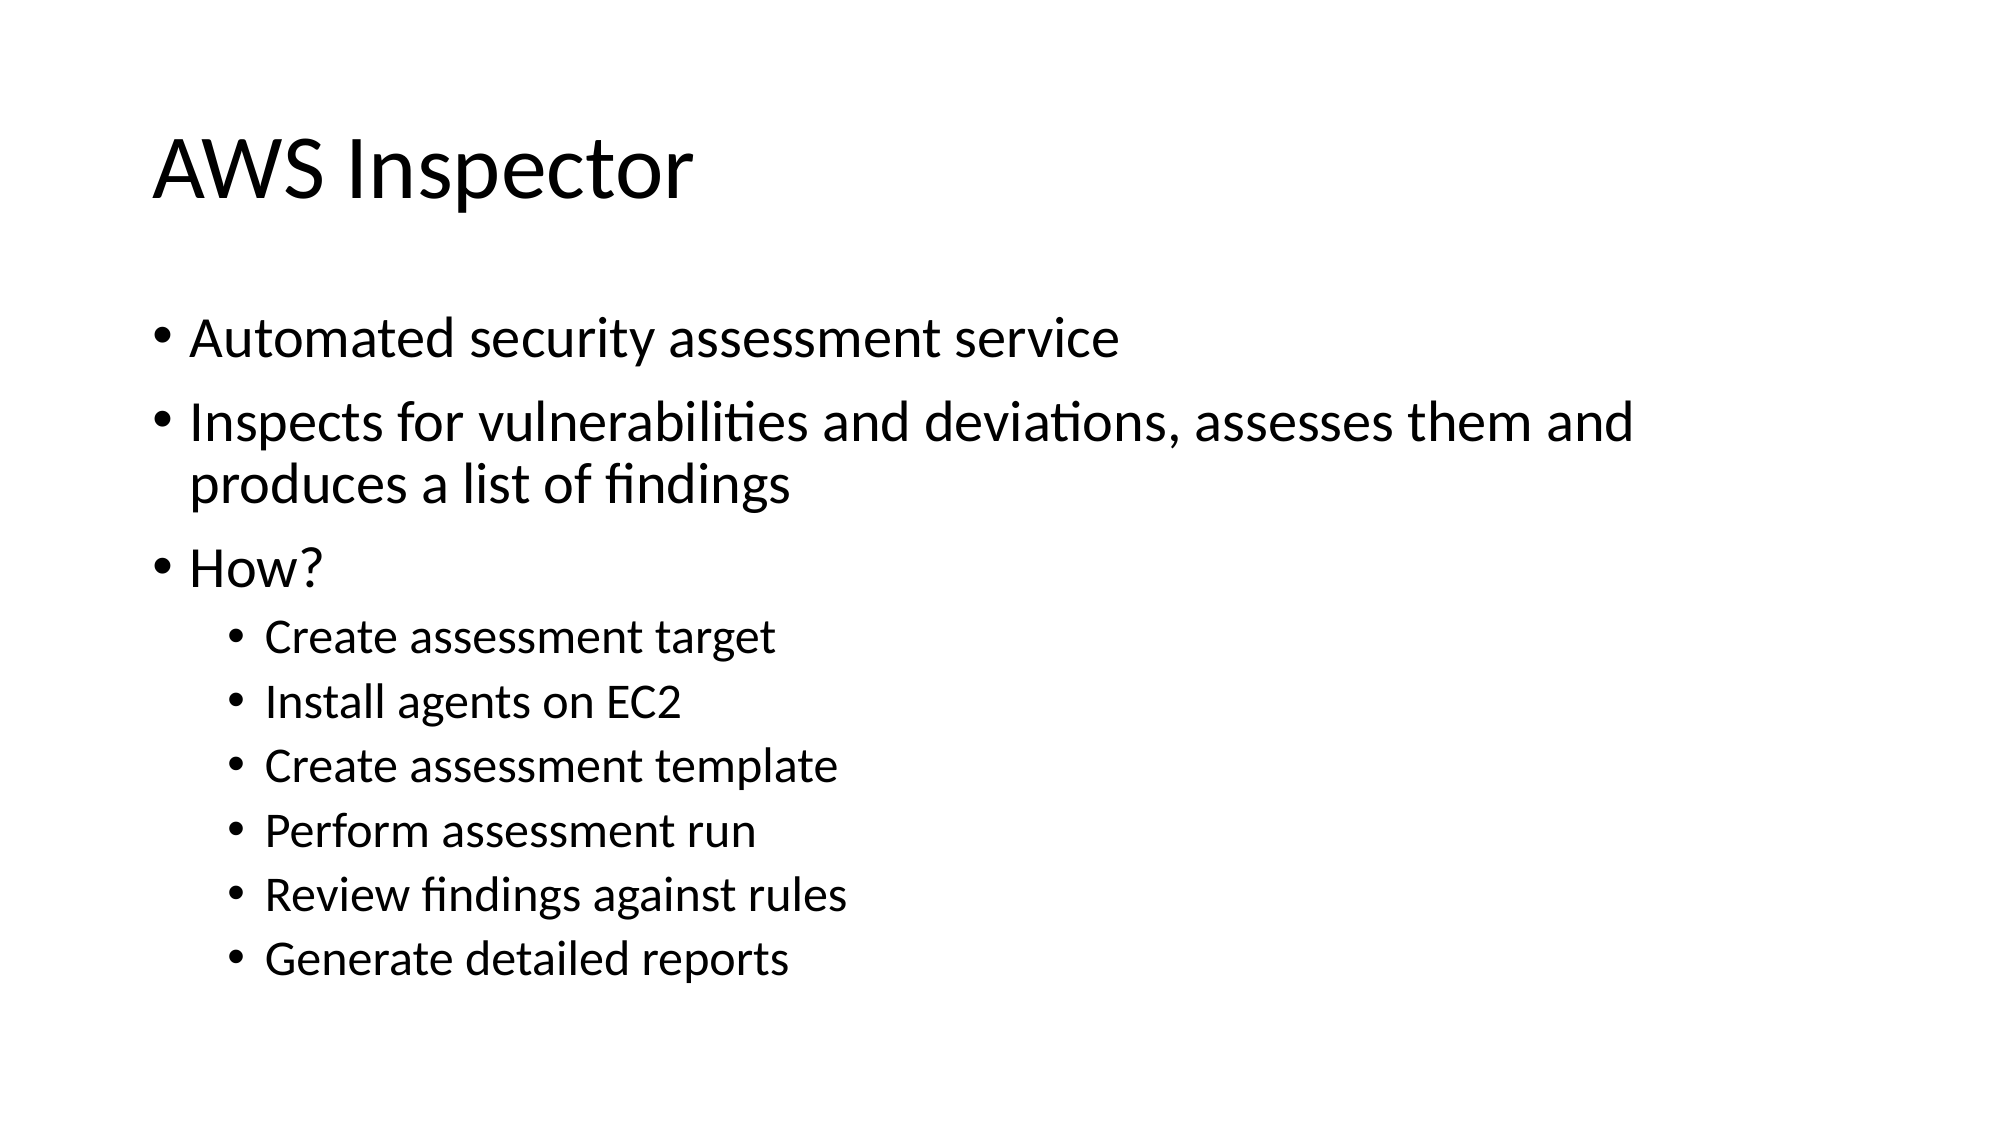

# AWS Inspector
Automated security assessment service
Inspects for vulnerabilities and deviations, assesses them and produces a list of findings
How?
Create assessment target
Install agents on EC2
Create assessment template
Perform assessment run
Review findings against rules
Generate detailed reports